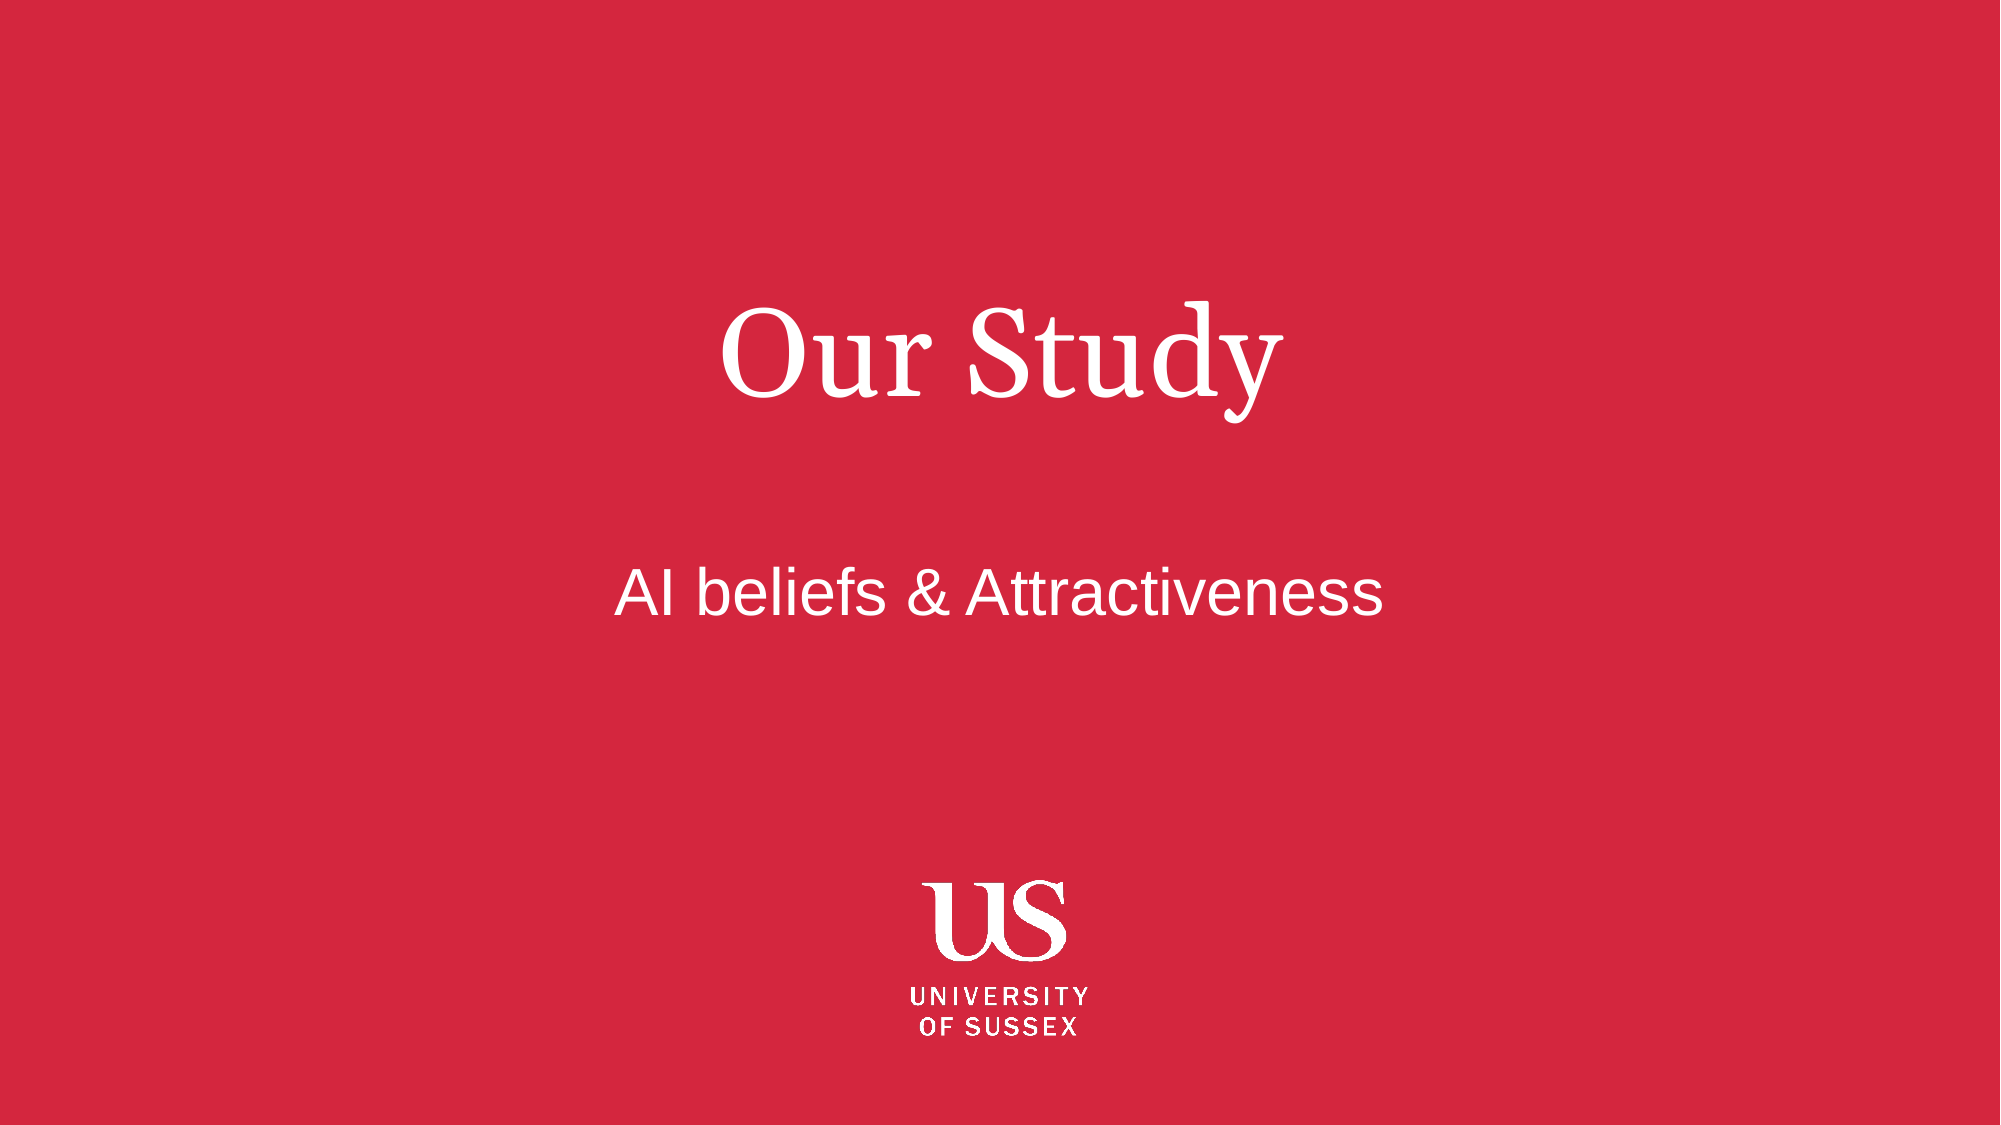

# Our Study AI beliefs & Attractiveness